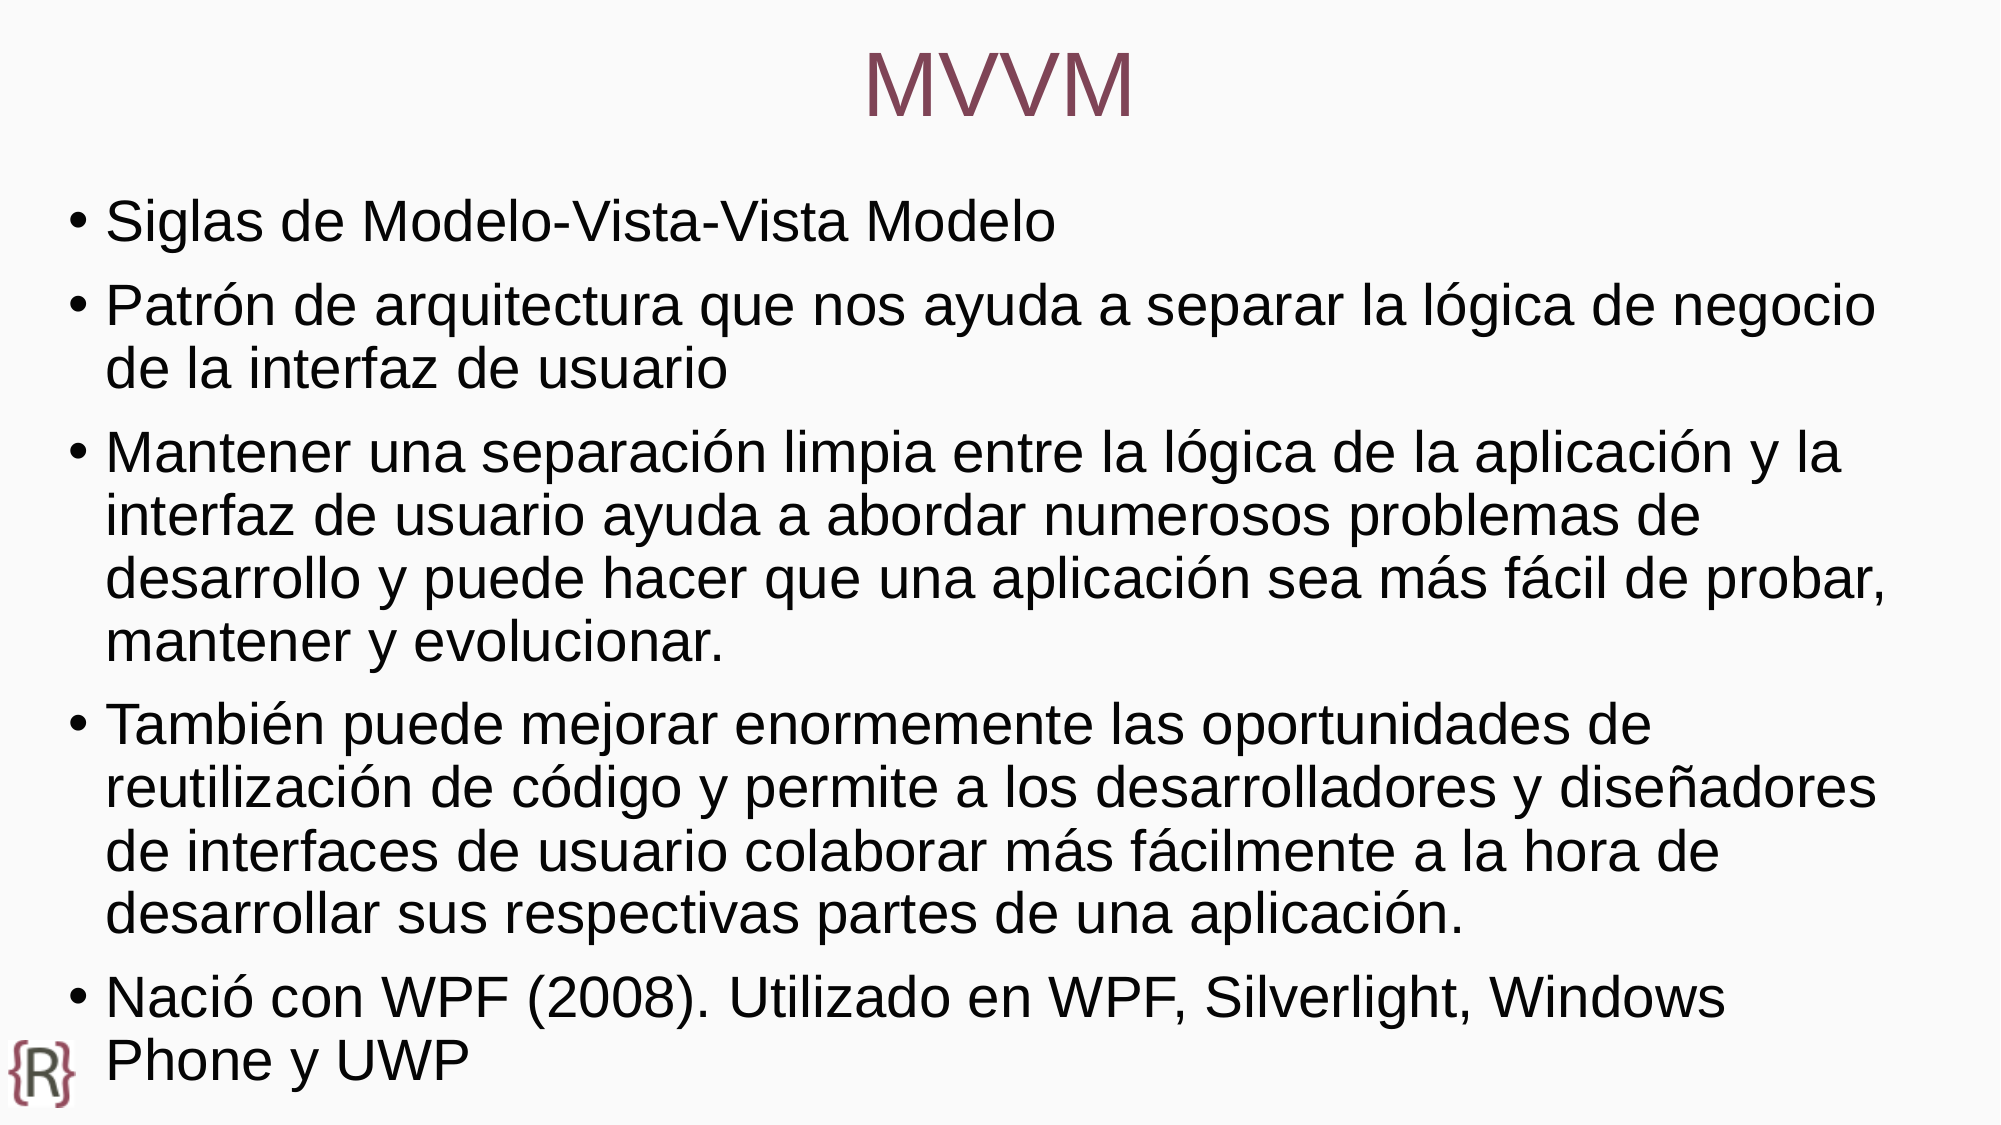

# MVVM
Siglas de Modelo-Vista-Vista Modelo
Patrón de arquitectura que nos ayuda a separar la lógica de negocio de la interfaz de usuario
Mantener una separación limpia entre la lógica de la aplicación y la interfaz de usuario ayuda a abordar numerosos problemas de desarrollo y puede hacer que una aplicación sea más fácil de probar, mantener y evolucionar.
También puede mejorar enormemente las oportunidades de reutilización de código y permite a los desarrolladores y diseñadores de interfaces de usuario colaborar más fácilmente a la hora de desarrollar sus respectivas partes de una aplicación.
Nació con WPF (2008). Utilizado en WPF, Silverlight, Windows Phone y UWP